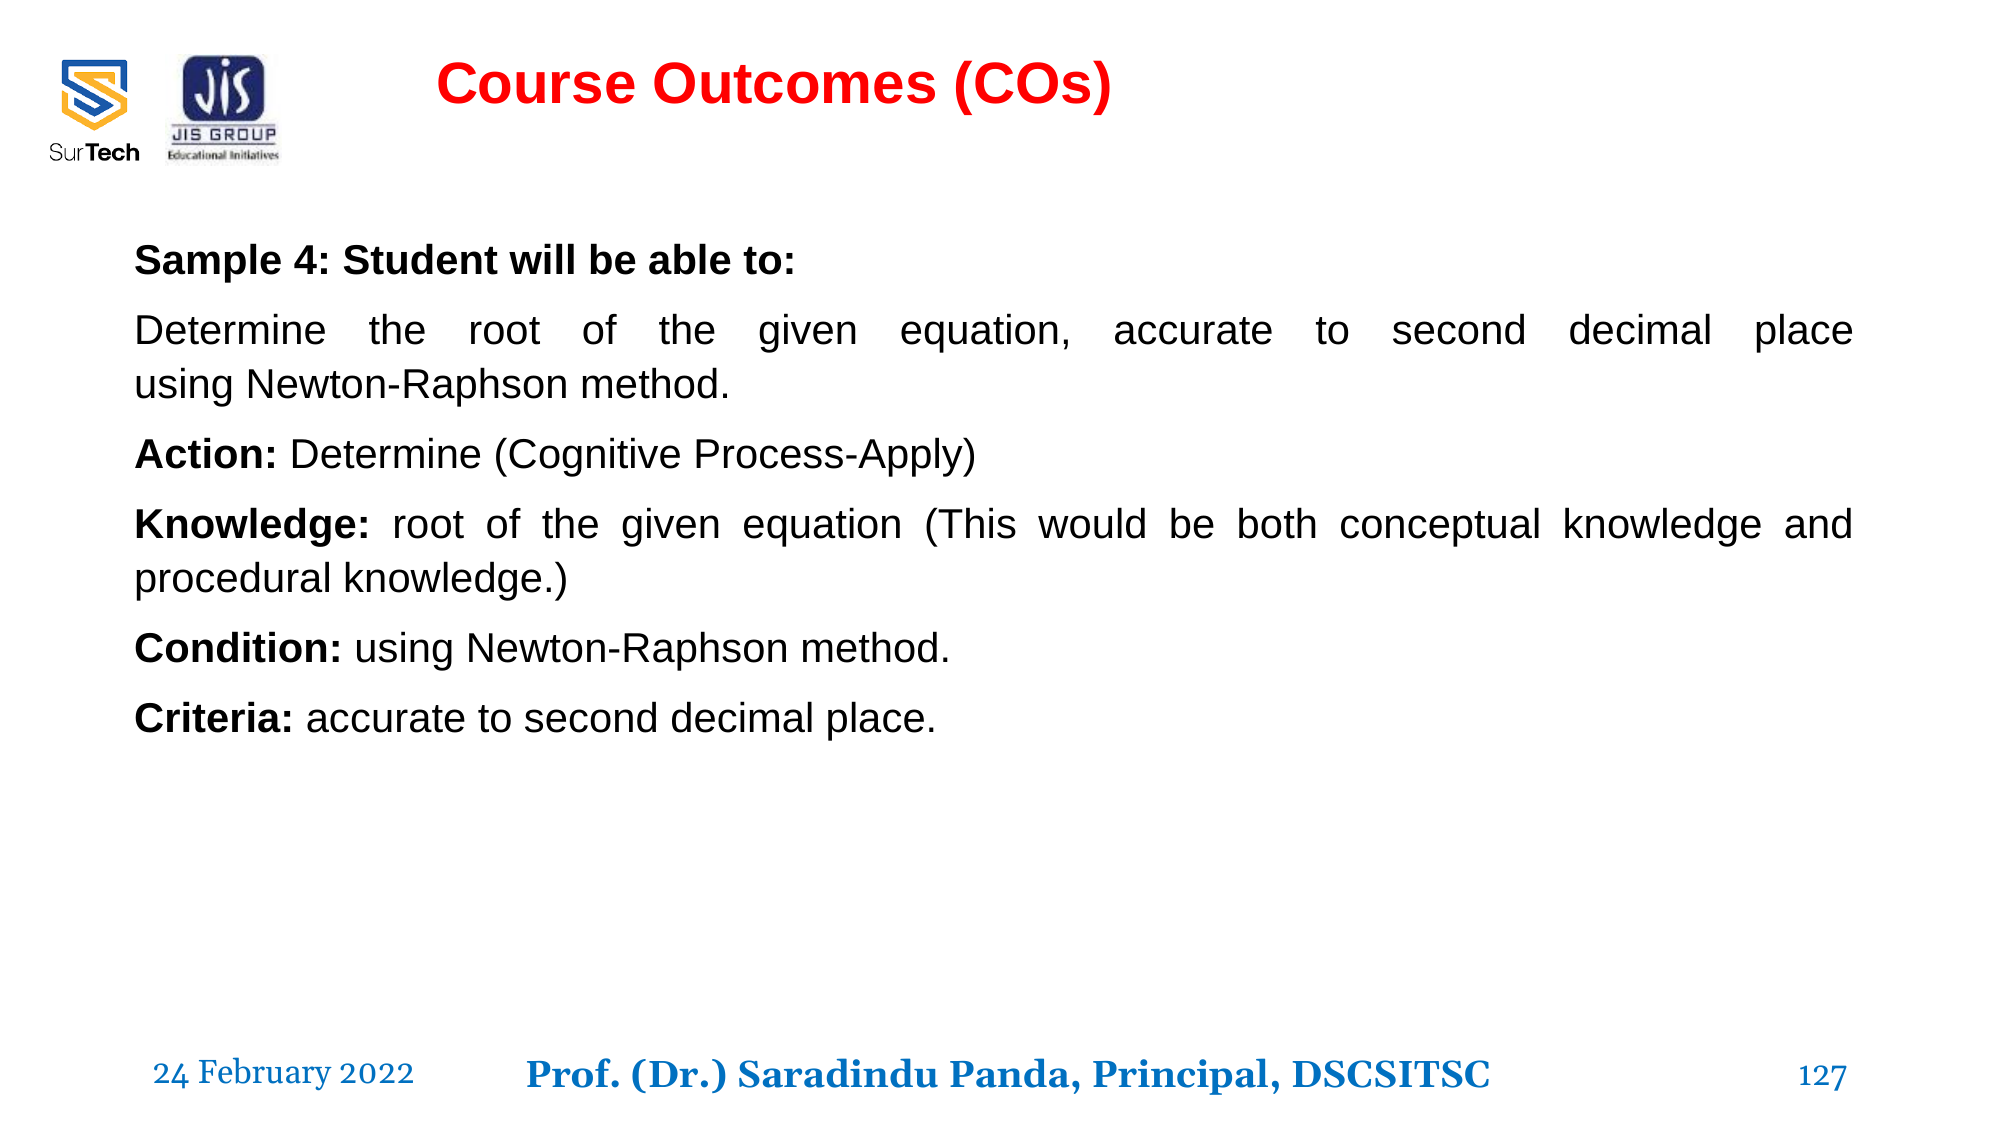

Course Outcomes (COs)
Sample 4: Student will be able to:
Determine the root of the given equation, accurate to second decimal place
using Newton-Raphson method.
Action: Determine (Cognitive Process-Apply)
Knowledge: root of the given equation (This would be both conceptual knowledge and procedural knowledge.)
Condition: using Newton-Raphson method.
Criteria: accurate to second decimal place.

24 February 2022
Prof. (Dr.) Saradindu Panda, Principal, DSCSITSC
127